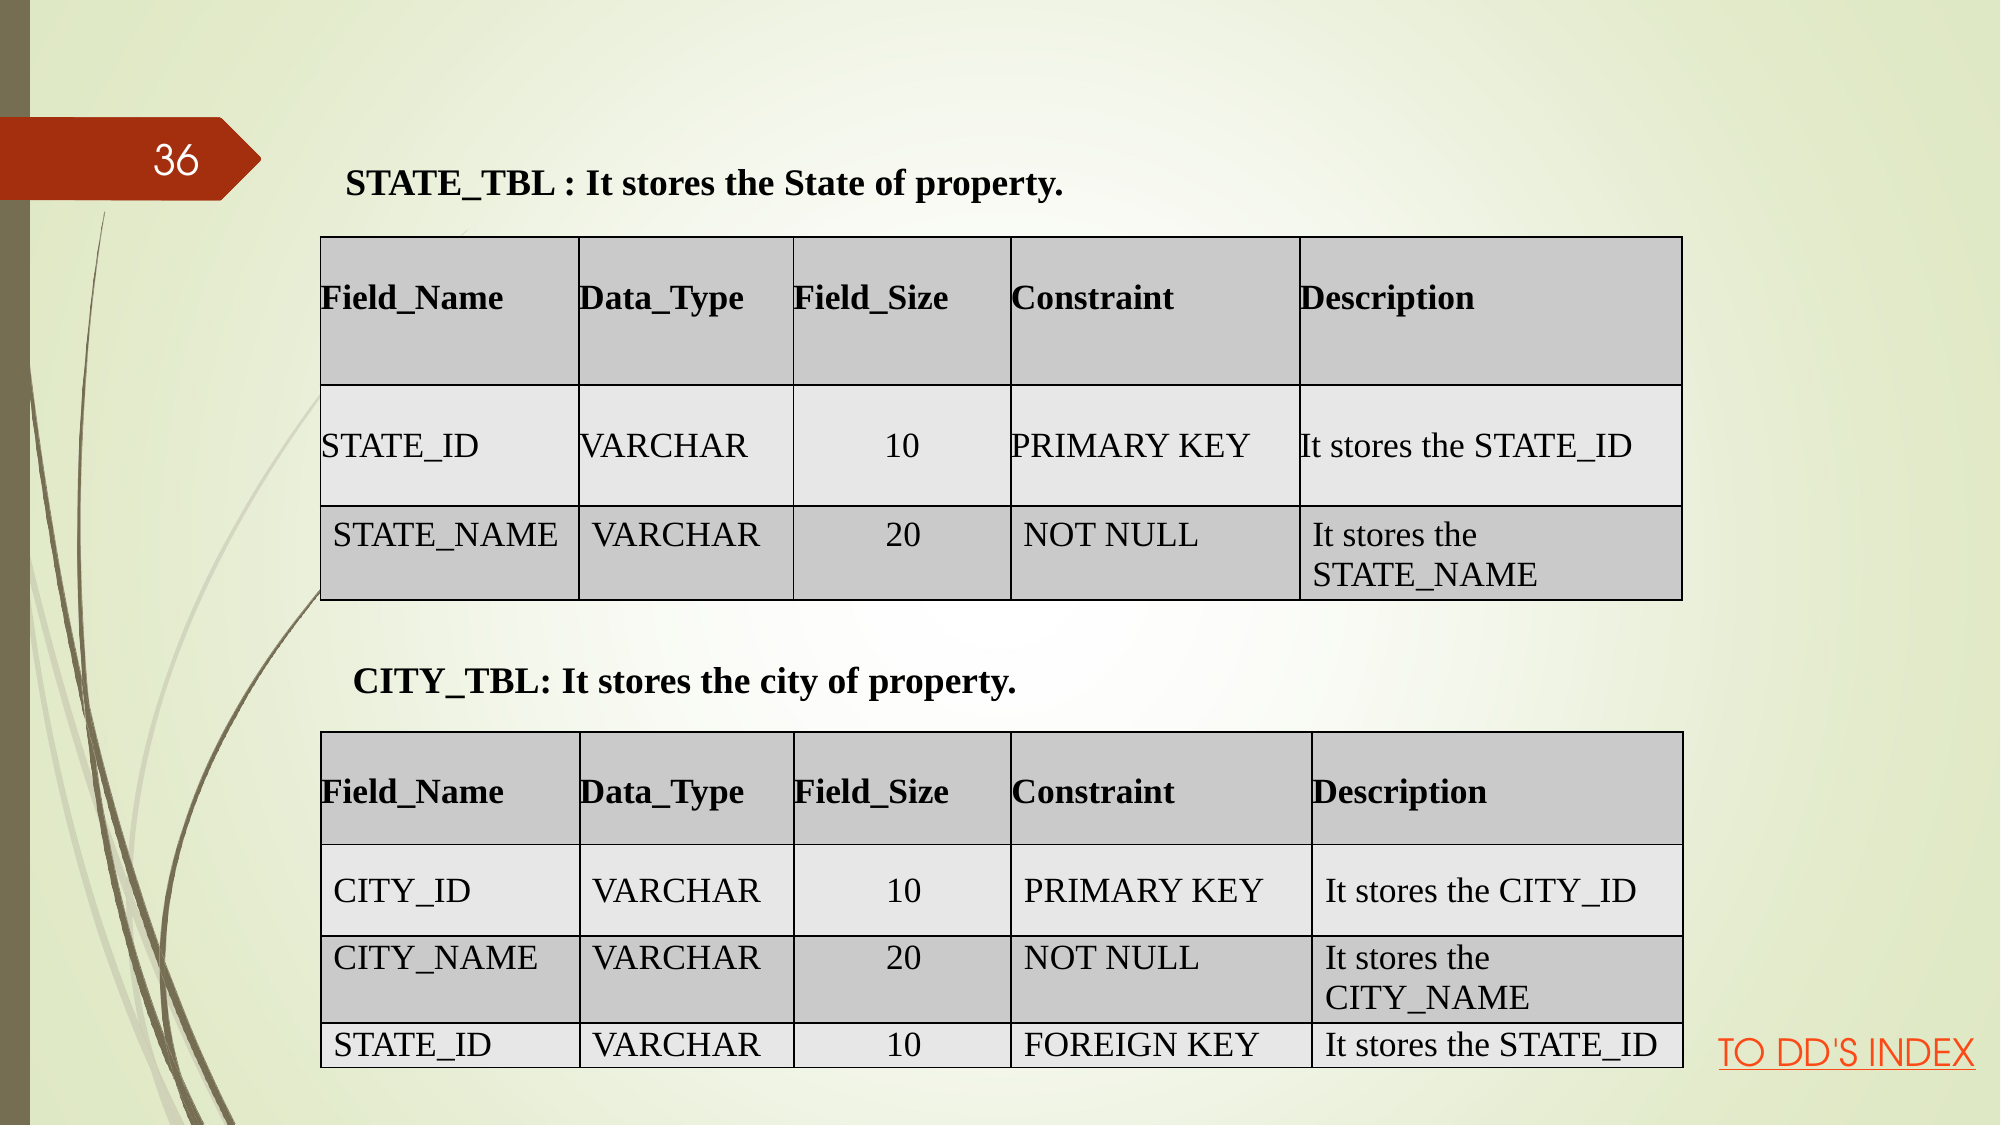

36
STATE_TBL : It stores the State of property.
| Field\_Name | Data\_Type | Field\_Size | Constraint | Description |
| --- | --- | --- | --- | --- |
| STATE\_ID | VARCHAR | 10 | PRIMARY KEY | It stores the STATE\_ID |
| STATE\_NAME | VARCHAR | 20 | NOT NULL | It stores the STATE\_NAME |
CITY_TBL: It stores the city of property.
| Field\_Name | Data\_Type | Field\_Size | Constraint | Description |
| --- | --- | --- | --- | --- |
| CITY\_ID | VARCHAR | 10 | PRIMARY KEY | It stores the CITY\_ID |
| CITY\_NAME | VARCHAR | 20 | NOT NULL | It stores the CITY\_NAME |
| STATE\_ID | VARCHAR | 10 | FOREIGN KEY | It stores the STATE\_ID |
TO DD'S INDEX